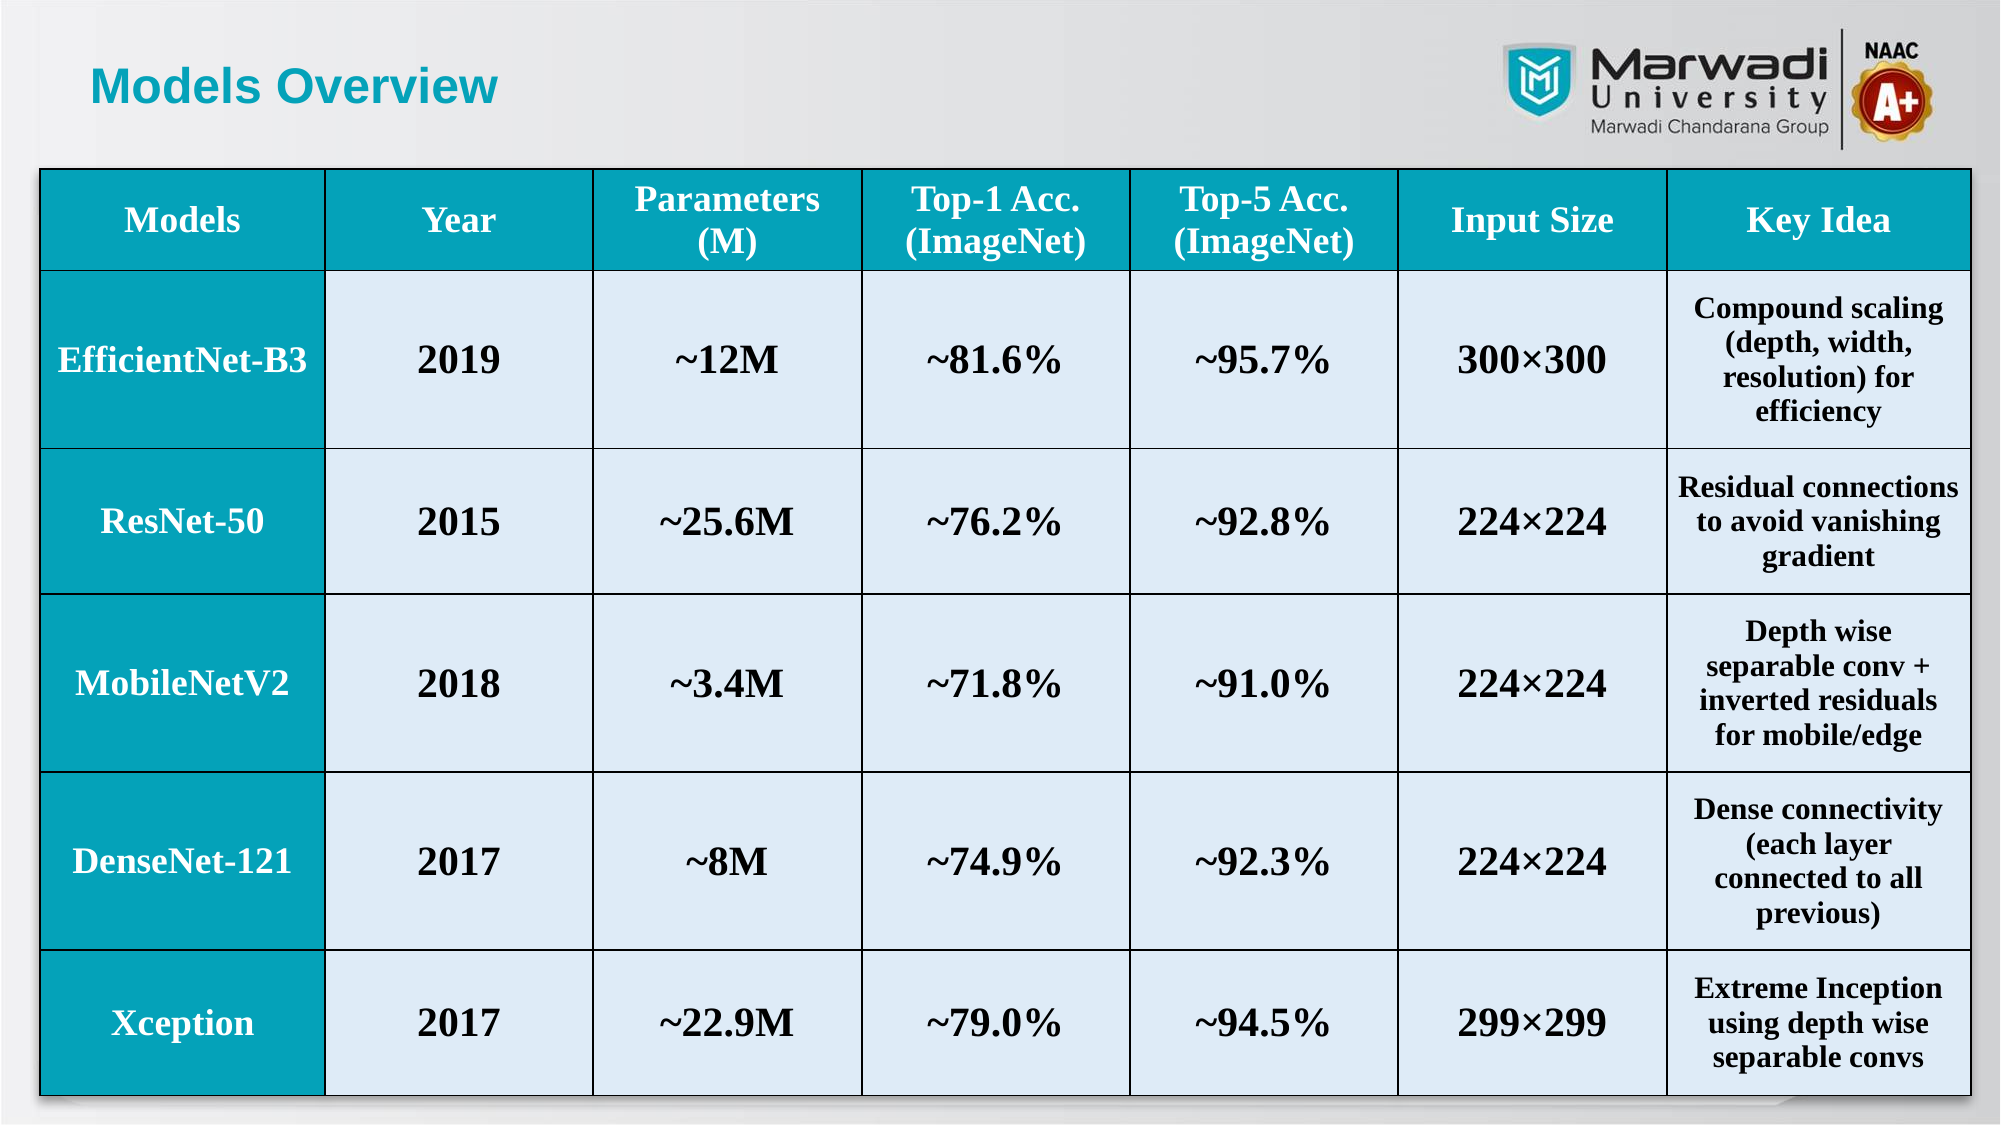

# Models Overview
| Models | Year | Parameters (M) | Top-1 Acc. (ImageNet) | Top-5 Acc. (ImageNet) | Input Size | Key Idea |
| --- | --- | --- | --- | --- | --- | --- |
| EfficientNet-B3 | 2019 | ~12M | ~81.6% | ~95.7% | 300×300 | Compound scaling (depth, width, resolution) for efficiency |
| ResNet-50 | 2015 | ~25.6M | ~76.2% | ~92.8% | 224×224 | Residual connections to avoid vanishing gradient |
| MobileNetV2 | 2018 | ~3.4M | ~71.8% | ~91.0% | 224×224 | Depth wise separable conv + inverted residuals for mobile/edge |
| DenseNet-121 | 2017 | ~8M | ~74.9% | ~92.3% | 224×224 | Dense connectivity (each layer connected to all previous) |
| Xception | 2017 | ~22.9M | ~79.0% | ~94.5% | 299×299 | Extreme Inception using depth wise separable convs |